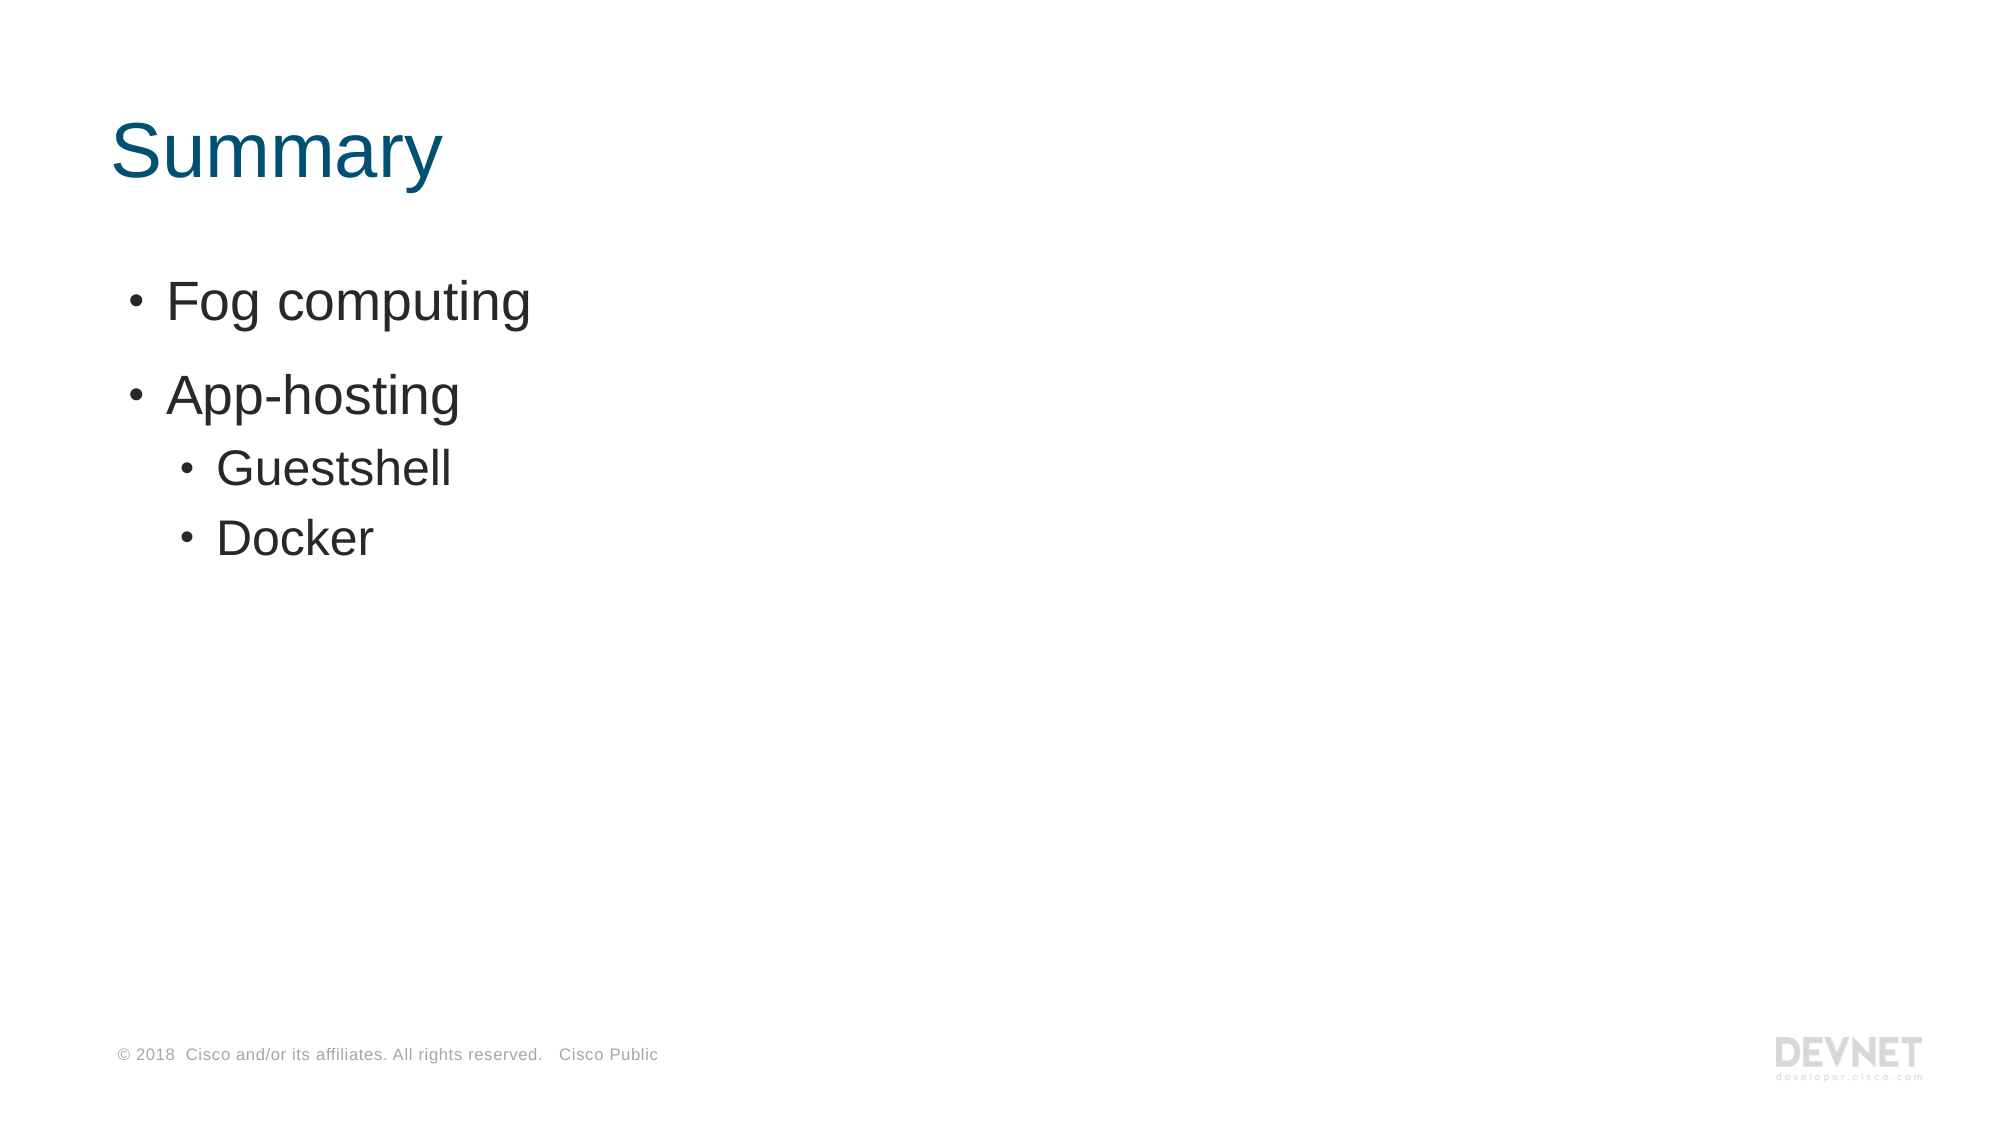

# Summary
Fog computing
App-hosting
Guestshell
Docker